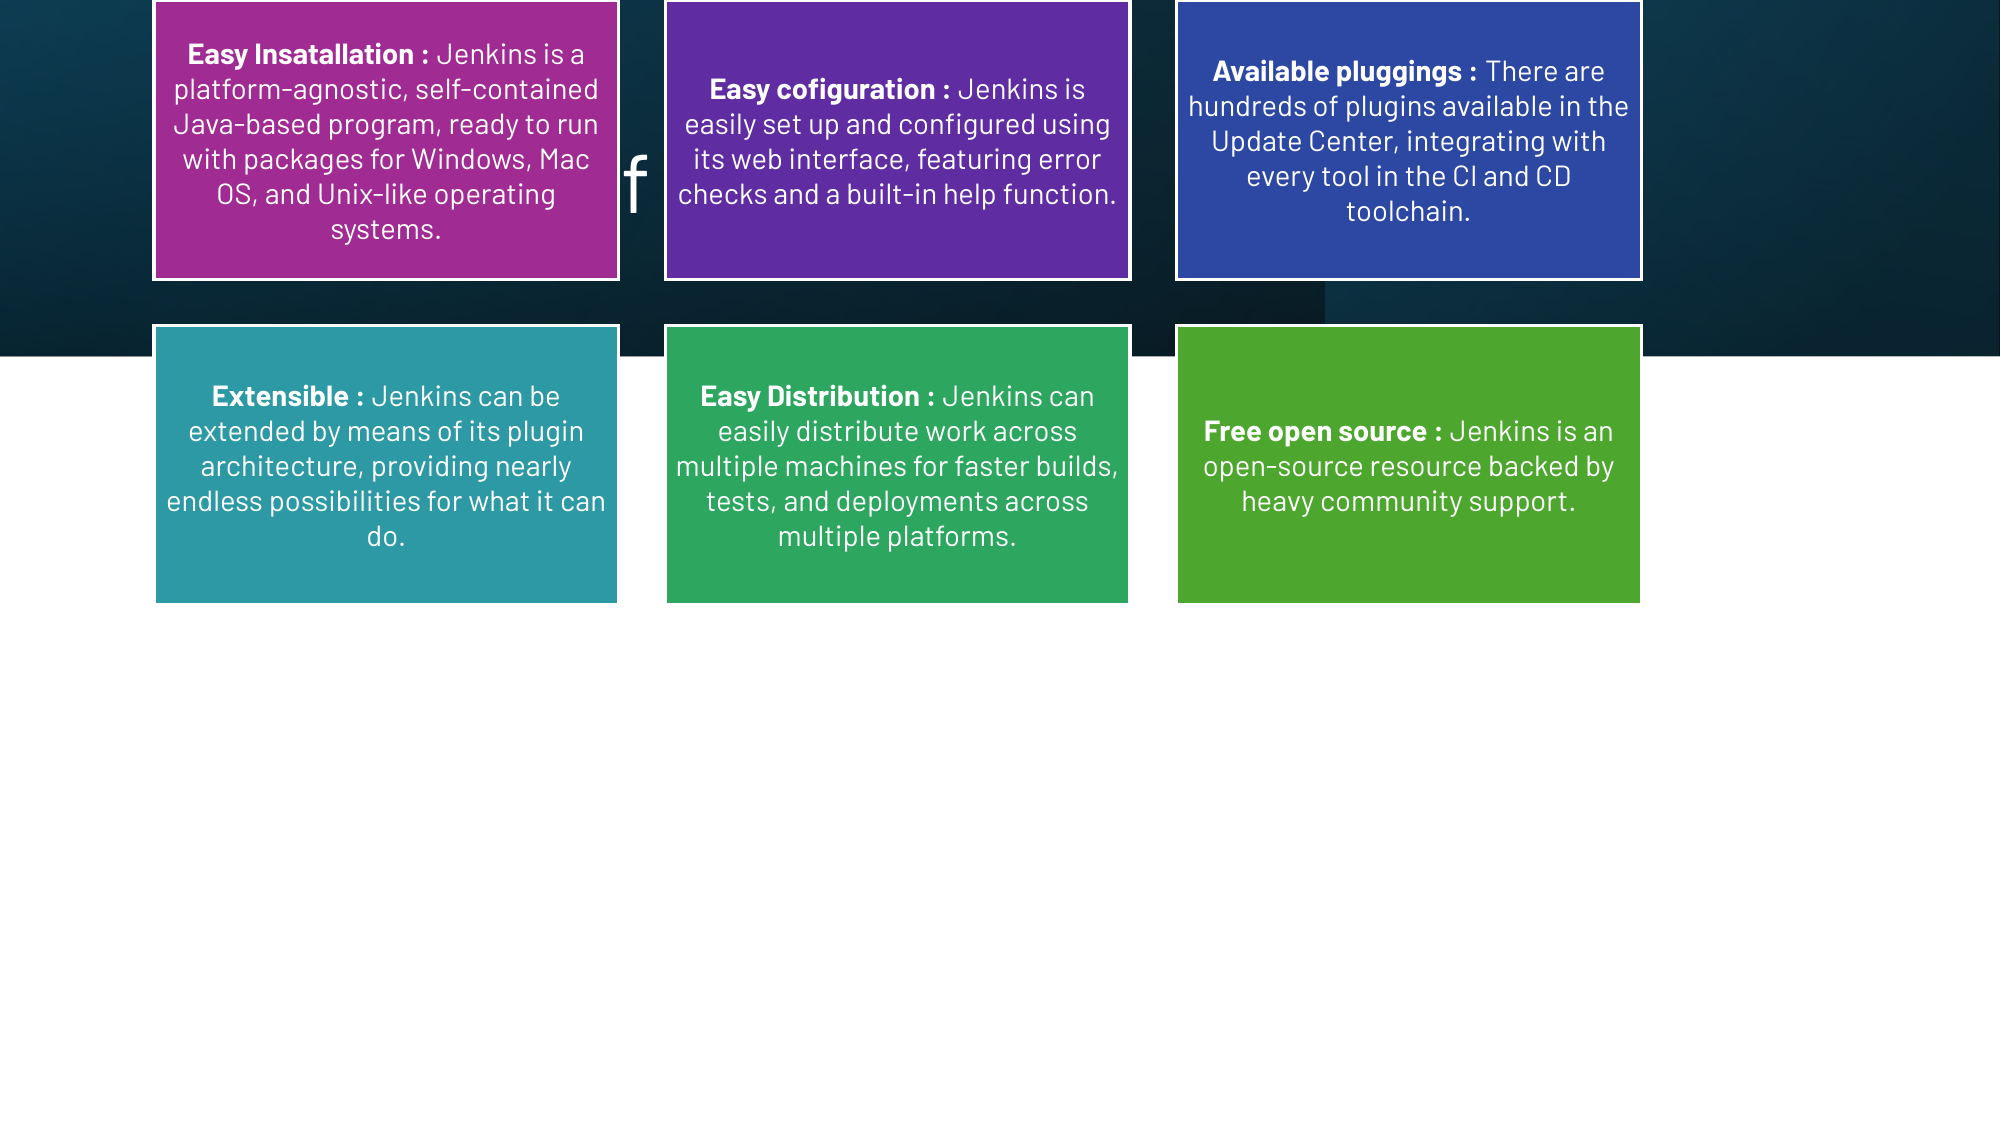

# Features of Jenkins
Easy Insatallation : Jenkins is a platform-agnostic, self-contained Java-based program, ready to run with packages for Windows, Mac OS, and Unix-like operating systems.
Easy cofiguration : Jenkins is easily set up and configured using its web interface, featuring error checks and a built-in help function.
Available pluggings : There are hundreds of plugins available in the Update Center, integrating with every tool in the CI and CD toolchain.
Extensible : Jenkins can be extended by means of its plugin architecture, providing nearly endless possibilities for what it can do.
Easy Distribution : Jenkins can easily distribute work across multiple machines for faster builds, tests, and deployments across multiple platforms.
Free open source : Jenkins is an open-source resource backed by heavy community support.